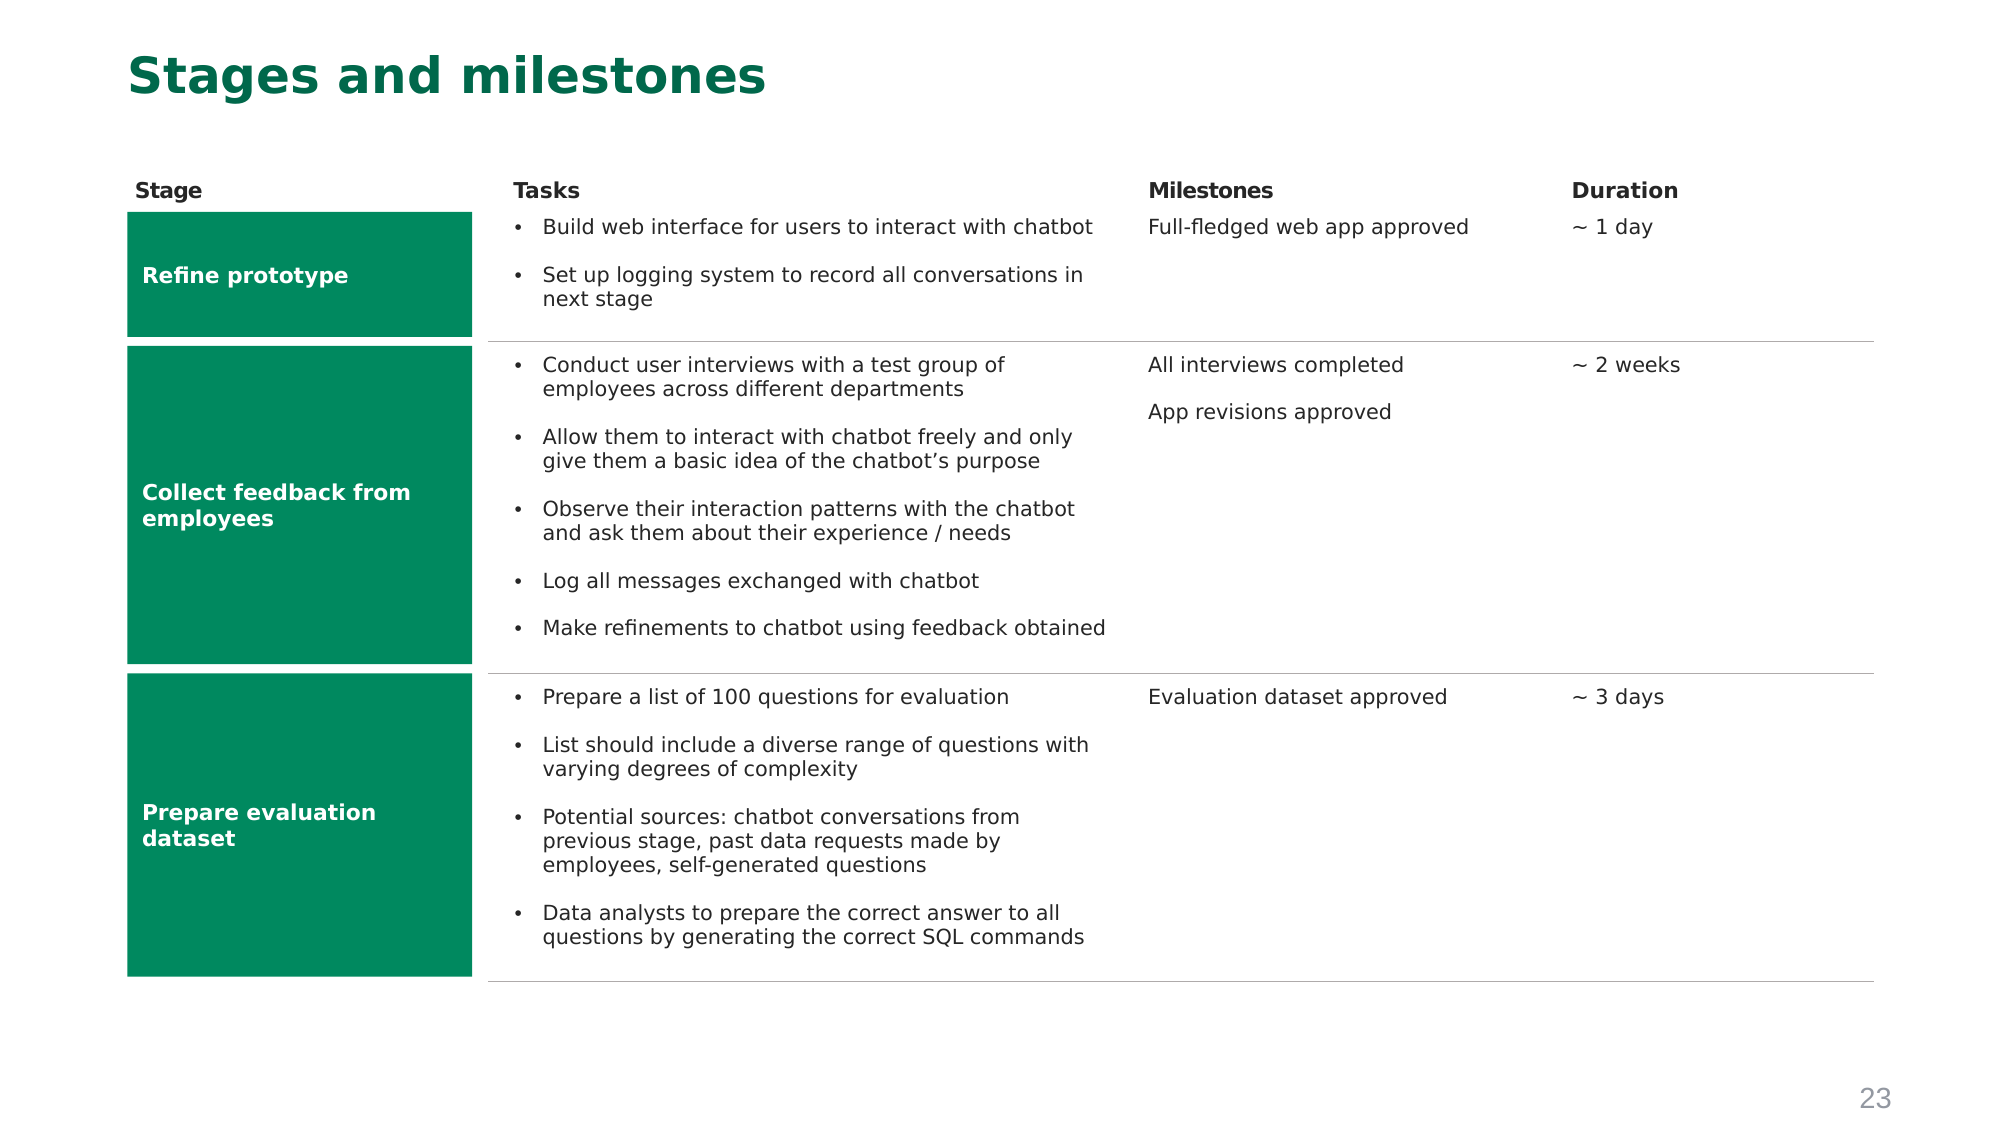

# Stages and milestones
| Stage | Tasks | Milestones | Duration |
| --- | --- | --- | --- |
|  | Build web interface for users to interact with chatbot Set up logging system to record all conversations in next stage | Full-fledged web app approved | ~ 1 day |
|  | Conduct user interviews with a test group of employees across different departments Allow them to interact with chatbot freely and only give them a basic idea of the chatbot’s purpose Observe their interaction patterns with the chatbot and ask them about their experience / needs Log all messages exchanged with chatbot Make refinements to chatbot using feedback obtained | All interviews completed App revisions approved | ~ 2 weeks |
|  | Prepare a list of 100 questions for evaluation List should include a diverse range of questions with varying degrees of complexity Potential sources: chatbot conversations from previous stage, past data requests made by employees, self-generated questions Data analysts to prepare the correct answer to all questions by generating the correct SQL commands | Evaluation dataset approved | ~ 3 days |
Refine prototype
Collect feedback from employees
Prepare evaluation dataset
23